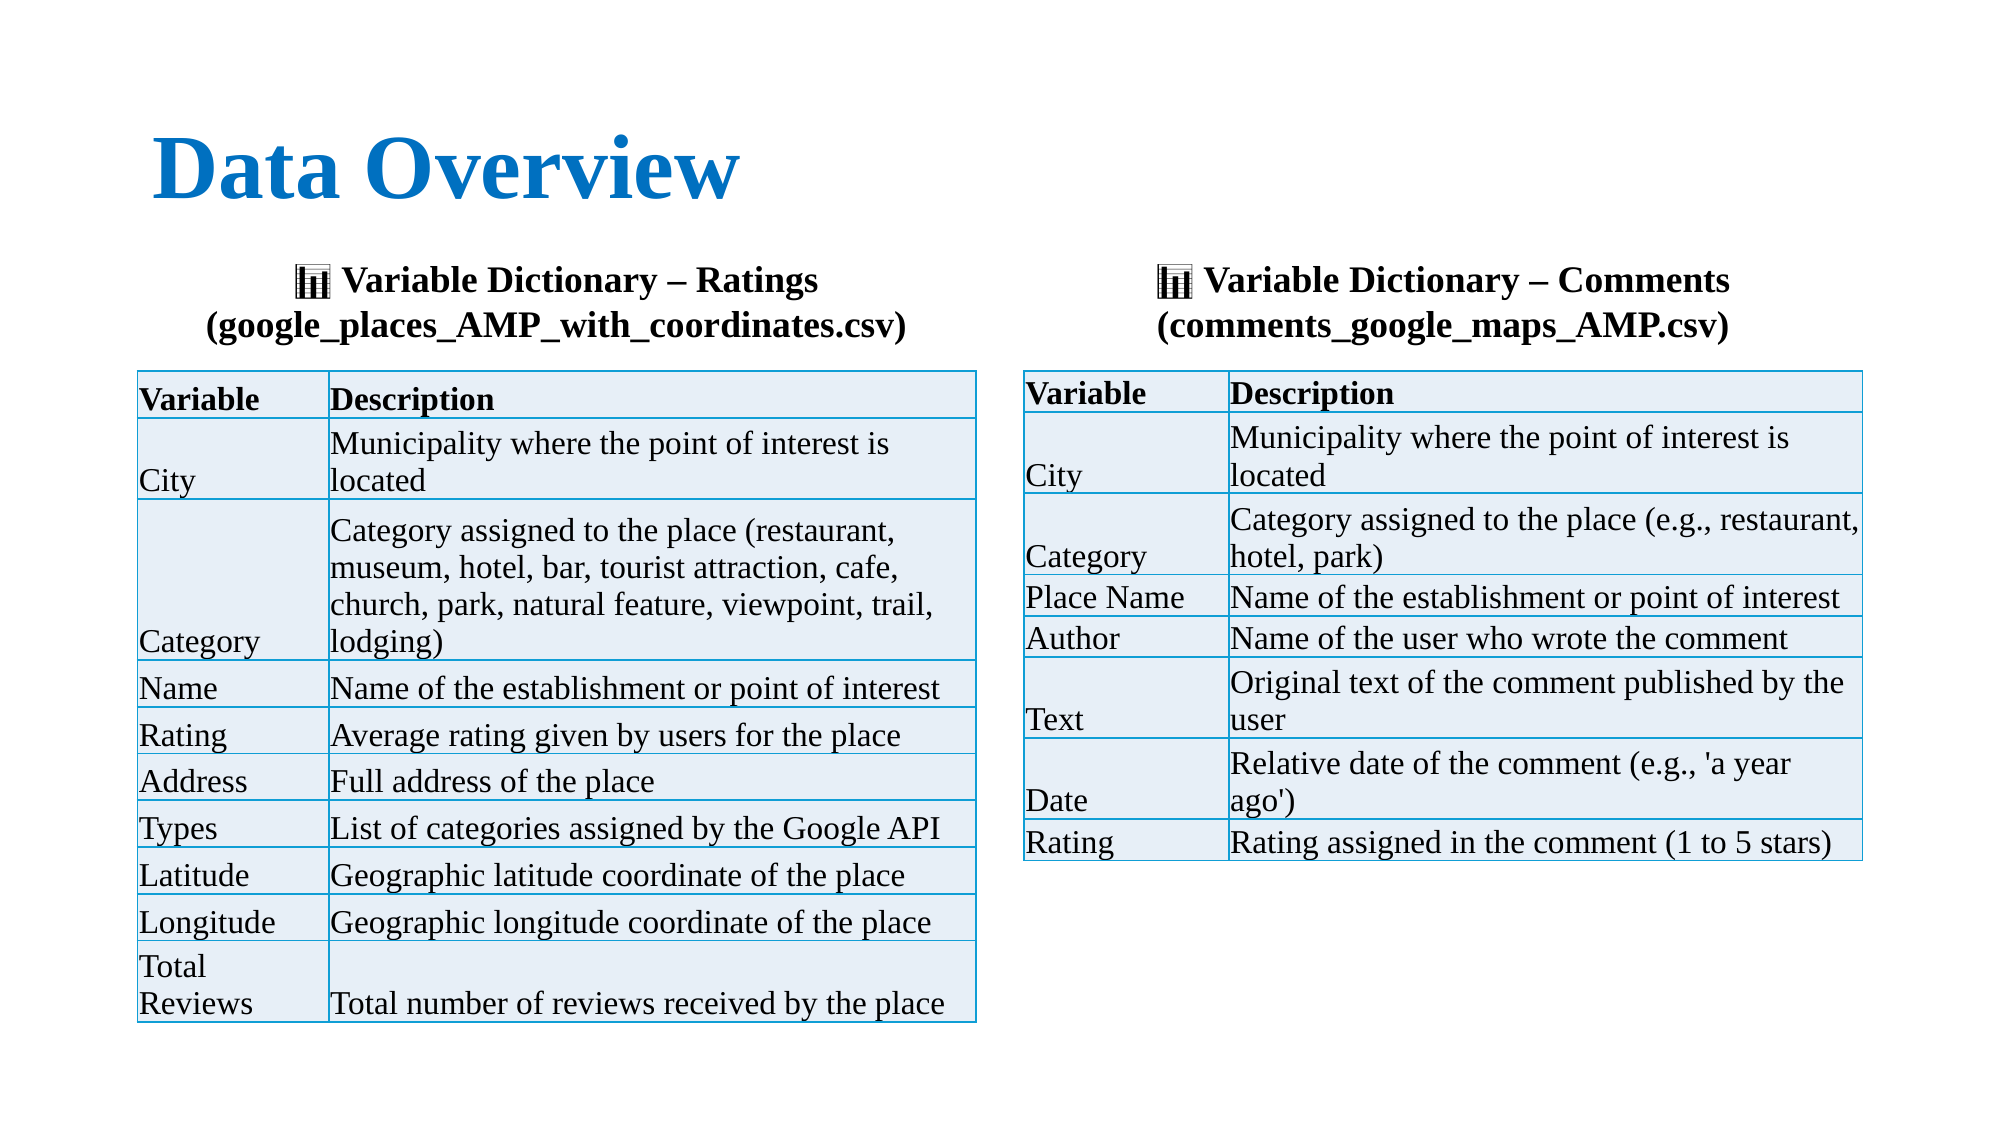

# Data Overview
📊 Variable Dictionary – Comments (comments_google_maps_AMP.csv)
📊 Variable Dictionary – Ratings (google_places_AMP_with_coordinates.csv)
| Variable | Description |
| --- | --- |
| City | Municipality where the point of interest is located |
| Category | Category assigned to the place (restaurant, museum, hotel, bar, tourist attraction, cafe, church, park, natural feature, viewpoint, trail, lodging) |
| Name | Name of the establishment or point of interest |
| Rating | Average rating given by users for the place |
| Address | Full address of the place |
| Types | List of categories assigned by the Google API |
| Latitude | Geographic latitude coordinate of the place |
| Longitude | Geographic longitude coordinate of the place |
| Total Reviews | Total number of reviews received by the place |
| Variable | Description |
| --- | --- |
| City | Municipality where the point of interest is located |
| Category | Category assigned to the place (e.g., restaurant, hotel, park) |
| Place Name | Name of the establishment or point of interest |
| Author | Name of the user who wrote the comment |
| Text | Original text of the comment published by the user |
| Date | Relative date of the comment (e.g., 'a year ago') |
| Rating | Rating assigned in the comment (1 to 5 stars) |